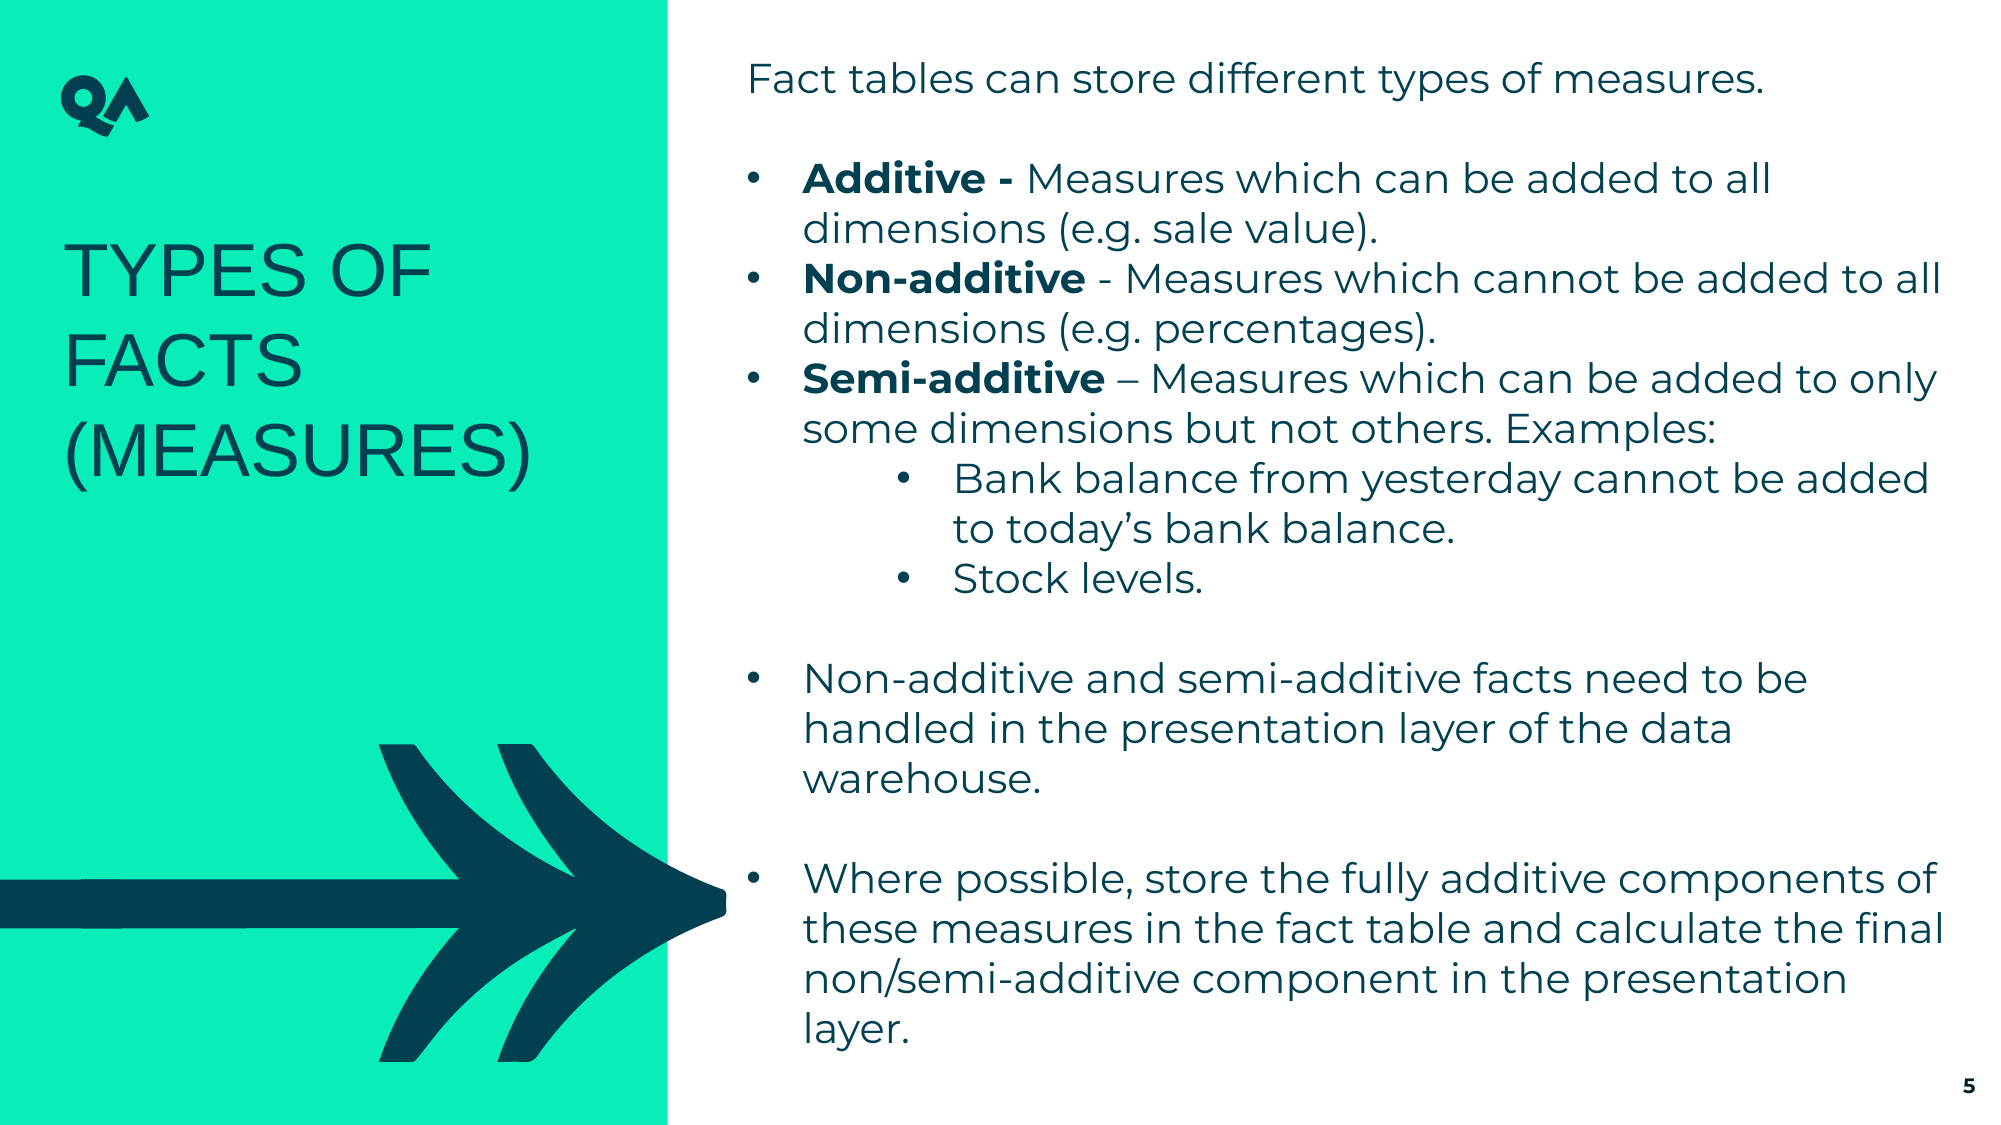

Fact tables can store different types of measures.

Additive - Measures which can be added to all dimensions (e.g. sale value).
Non-additive - Measures which cannot be added to all dimensions (e.g. percentages).
Semi-additive – Measures which can be added to only some dimensions but not others. Examples:
Bank balance from yesterday cannot be added to today’s bank balance.
Stock levels.

Non-additive and semi-additive facts need to be handled in the presentation layer of the data warehouse.

Where possible, store the fully additive components of these measures in the fact table and calculate the final non/semi-additive component in the presentation layer.
Types of Facts (Measures)
5